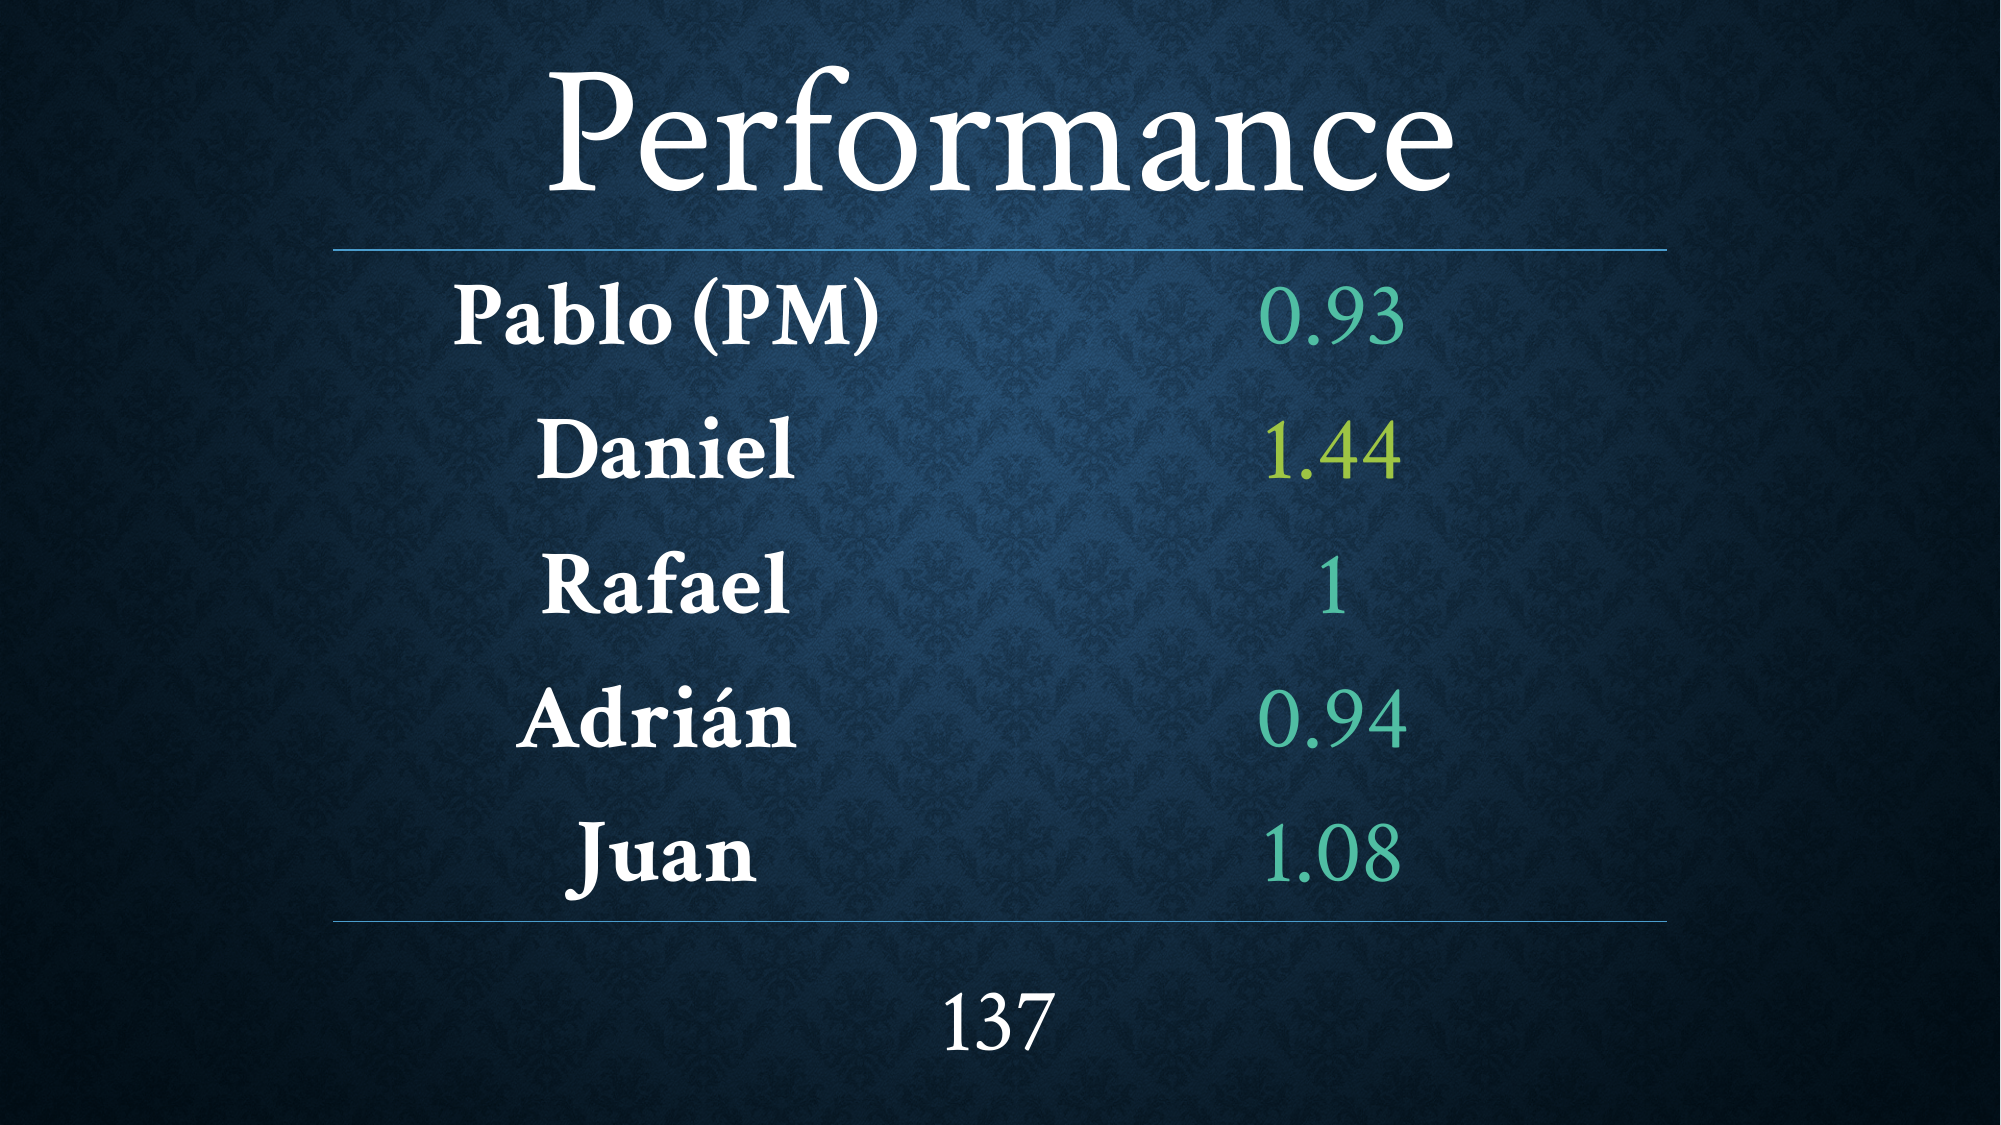

Performance
| Pablo (PM) | 0.93 |
| --- | --- |
| Daniel | 1.44 |
| Rafael | 1 |
| Adrián | 0.94 |
| Juan | 1.08 |
137